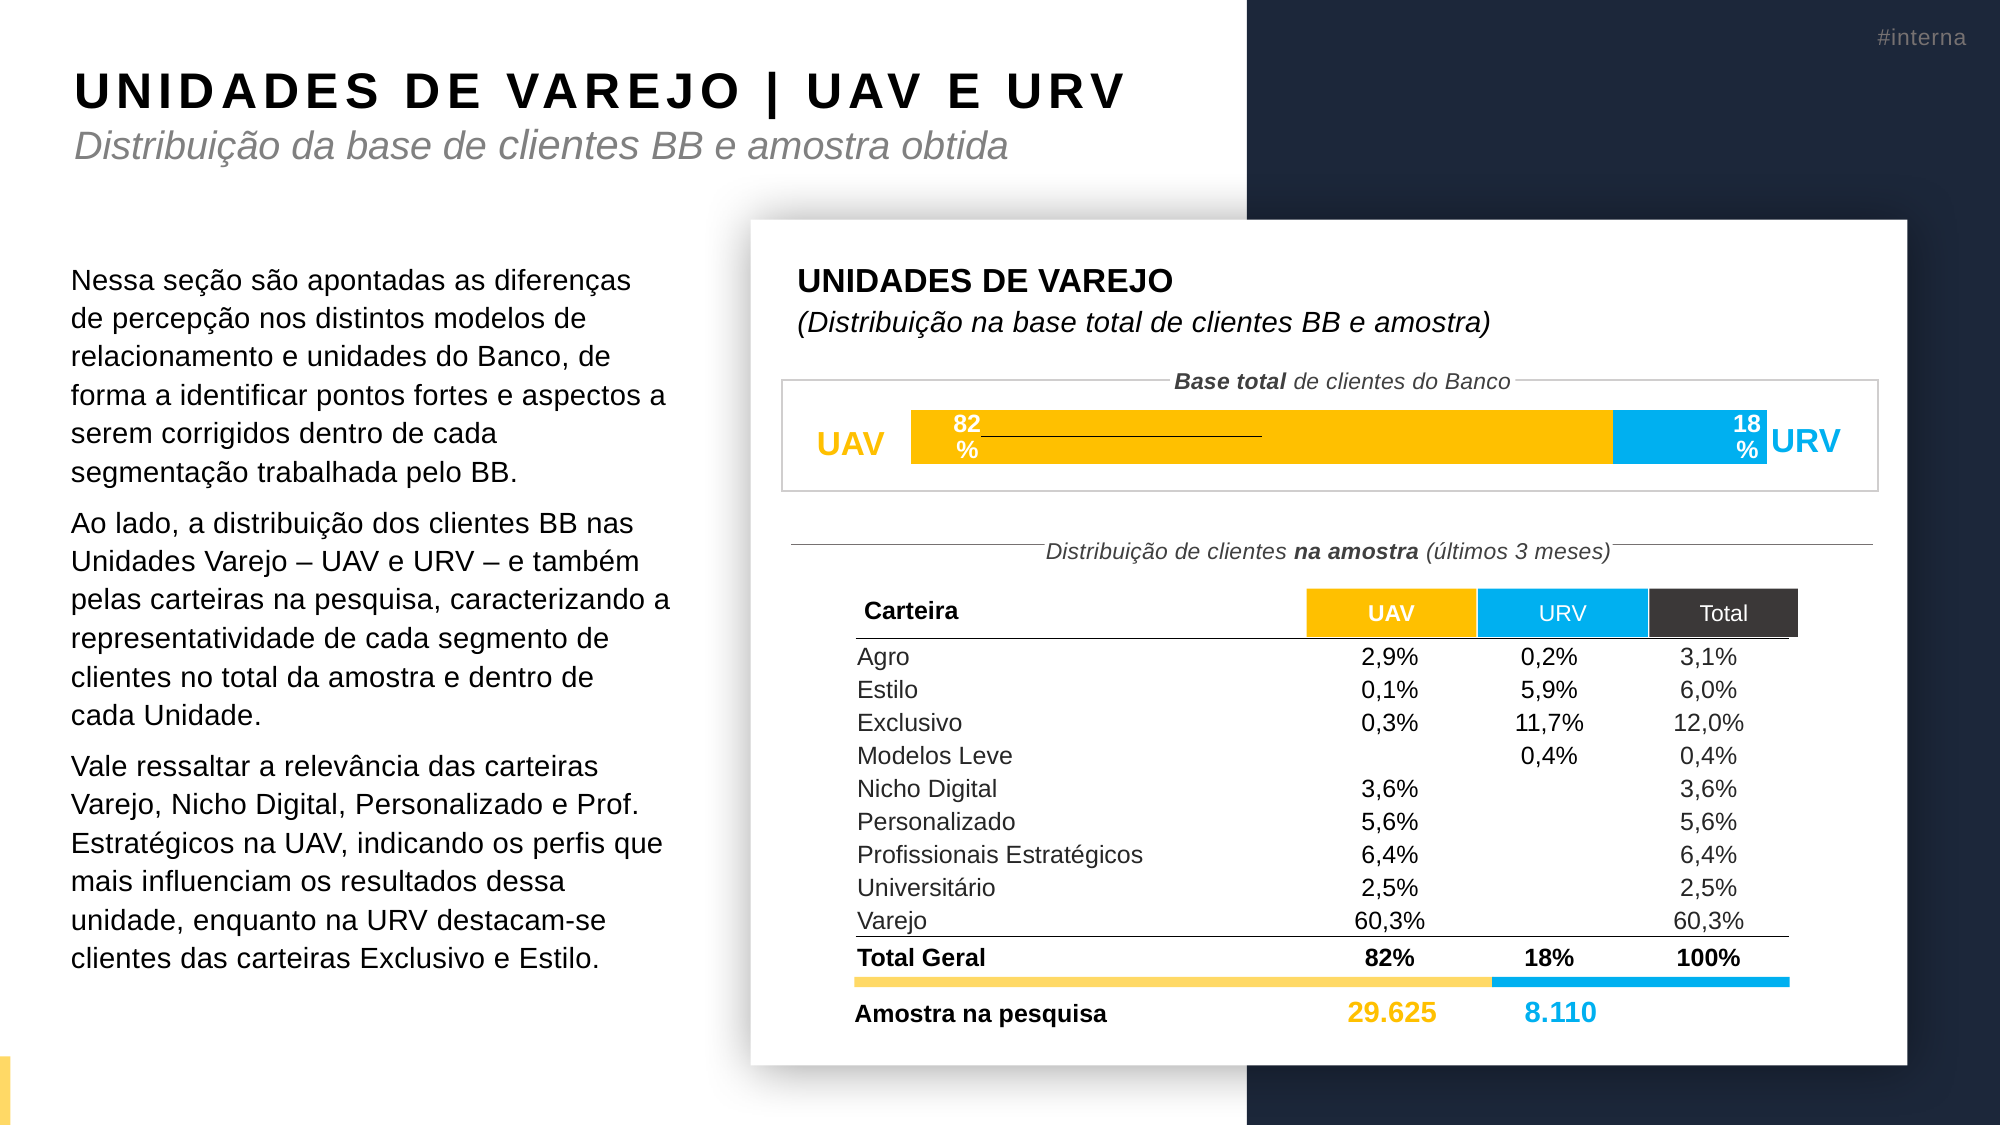

#interna
# UNIDADES DE VAREJO | UAV E URV
Distribuição da base de clientes BB e amostra obtida

UNIDADES DE VAREJO
(Distribuição na base total de clientes BB e amostra)
Nessa seção são apontadas as diferenças de percepção nos distintos modelos de relacionamento e unidades do Banco, de forma a identificar pontos fortes e aspectos a serem corrigidos dentro de cada segmentação trabalhada pelo BB.
Ao lado, a distribuição dos clientes BB nas Unidades Varejo – UAV e URV – e também pelas carteiras na pesquisa, caracterizando a representatividade de cada segmento de clientes no total da amostra e dentro de
cada Unidade.
Vale ressaltar a relevância das carteiras Varejo, Nicho Digital, Personalizado e Prof. Estratégicos na UAV, indicando os perfis que mais influenciam os resultados dessa unidade, enquanto na URV destacam-se clientes das carteiras Exclusivo e Estilo.
Base total de clientes do Banco

### Chart

| Category |  |  |
|---|---|---|
URV
UAV
Distribuição de clientes na amostra (últimos 3 meses)
| Carteira |  |  | Total |
| --- | --- | --- | --- |
| Agro | 2,9% | 0,2% | 3,1% |
| Estilo | 0,1% | 5,9% | 6,0% |
| Exclusivo | 0,3% | 11,7% | 12,0% |
| Modelos Leve |  | 0,4% | 0,4% |
| Nicho Digital | 3,6% |  | 3,6% |
| Personalizado | 5,6% |  | 5,6% |
| Profissionais Estratégicos | 6,4% |  | 6,4% |
| Universitário | 2,5% |  | 2,5% |
| Varejo | 60,3% |  | 60,3% |
| Total Geral | 82% | 18% | 100% |
UAV
URV
Total

29.625
Amostra na pesquisa
8.110